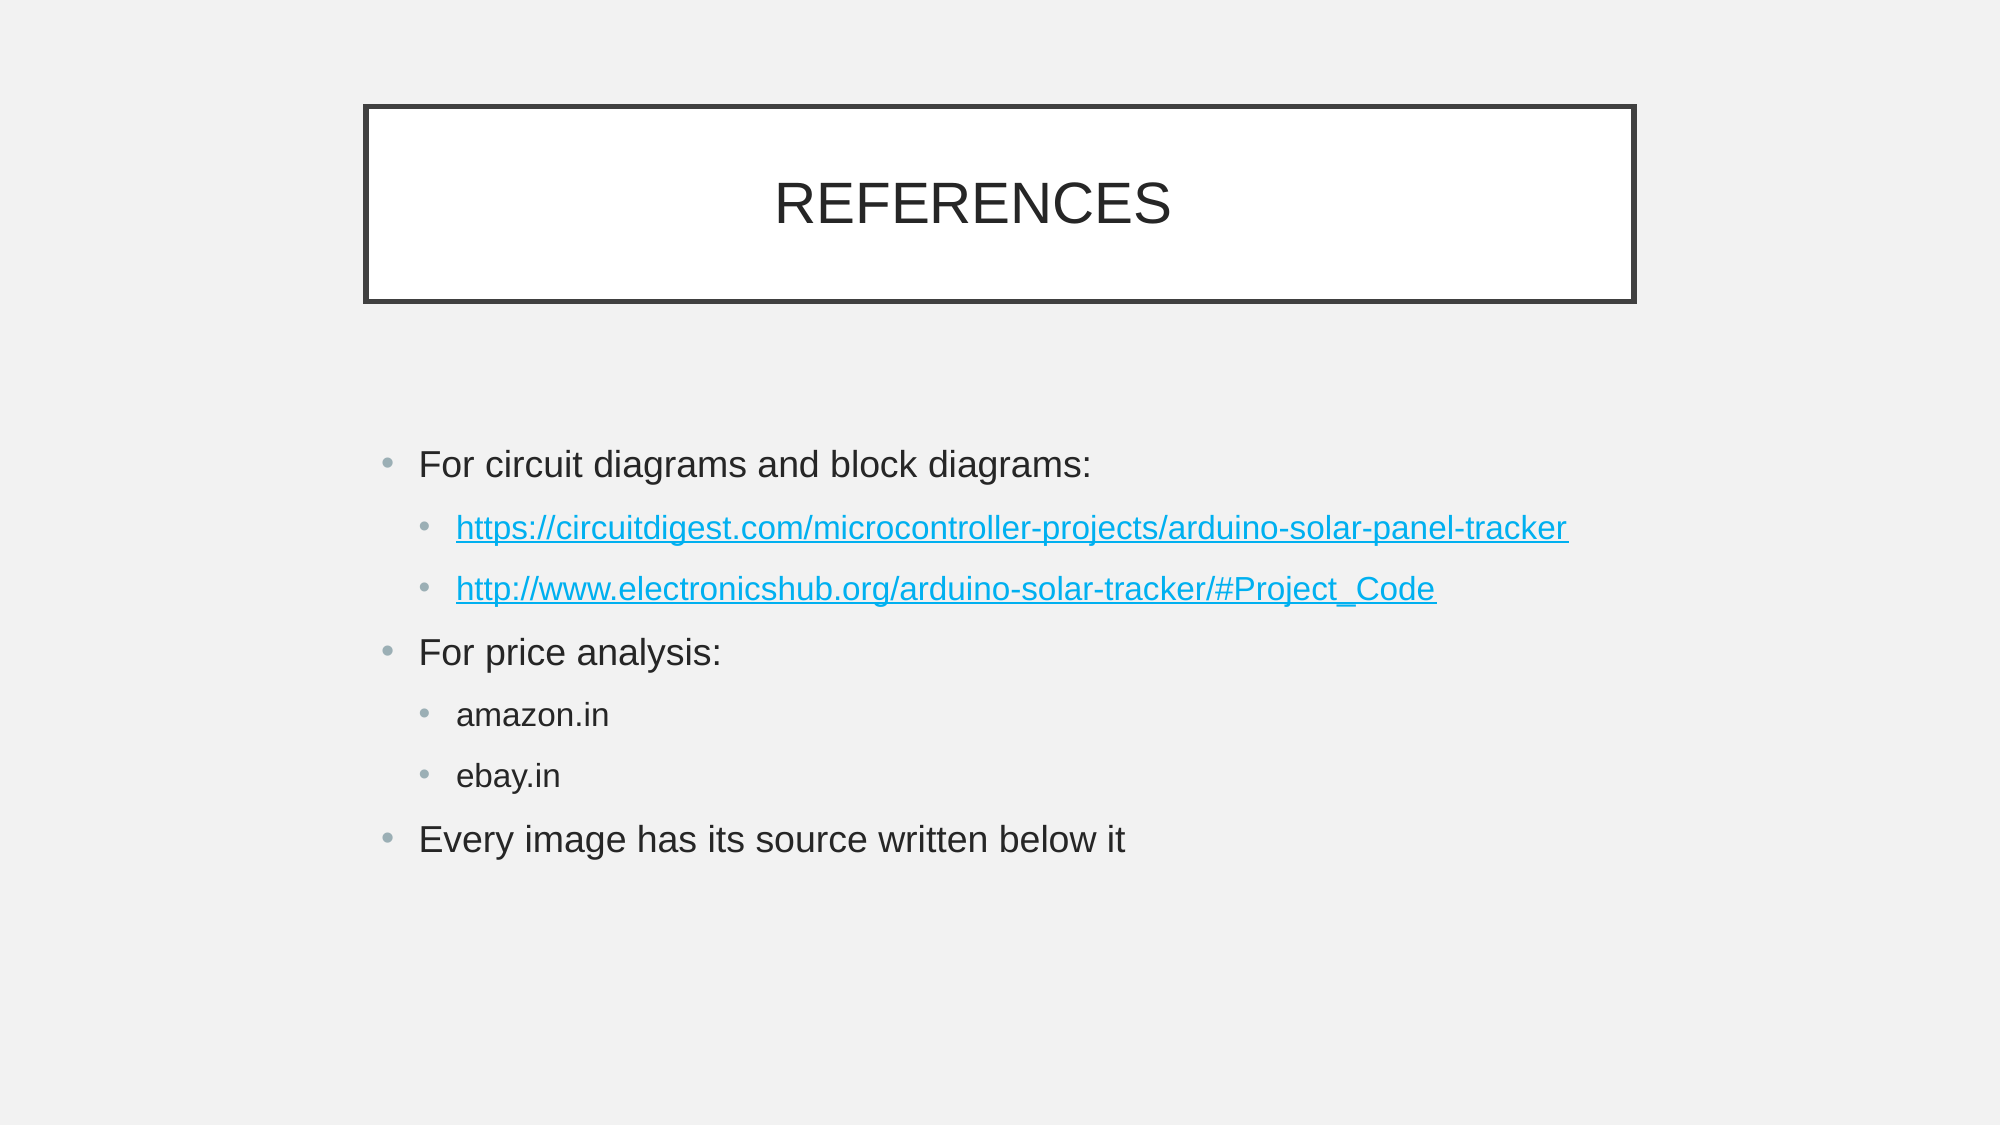

# REFERENCES
For circuit diagrams and block diagrams:
https://circuitdigest.com/microcontroller-projects/arduino-solar-panel-tracker
http://www.electronicshub.org/arduino-solar-tracker/#Project_Code
For price analysis:
amazon.in
ebay.in
Every image has its source written below it